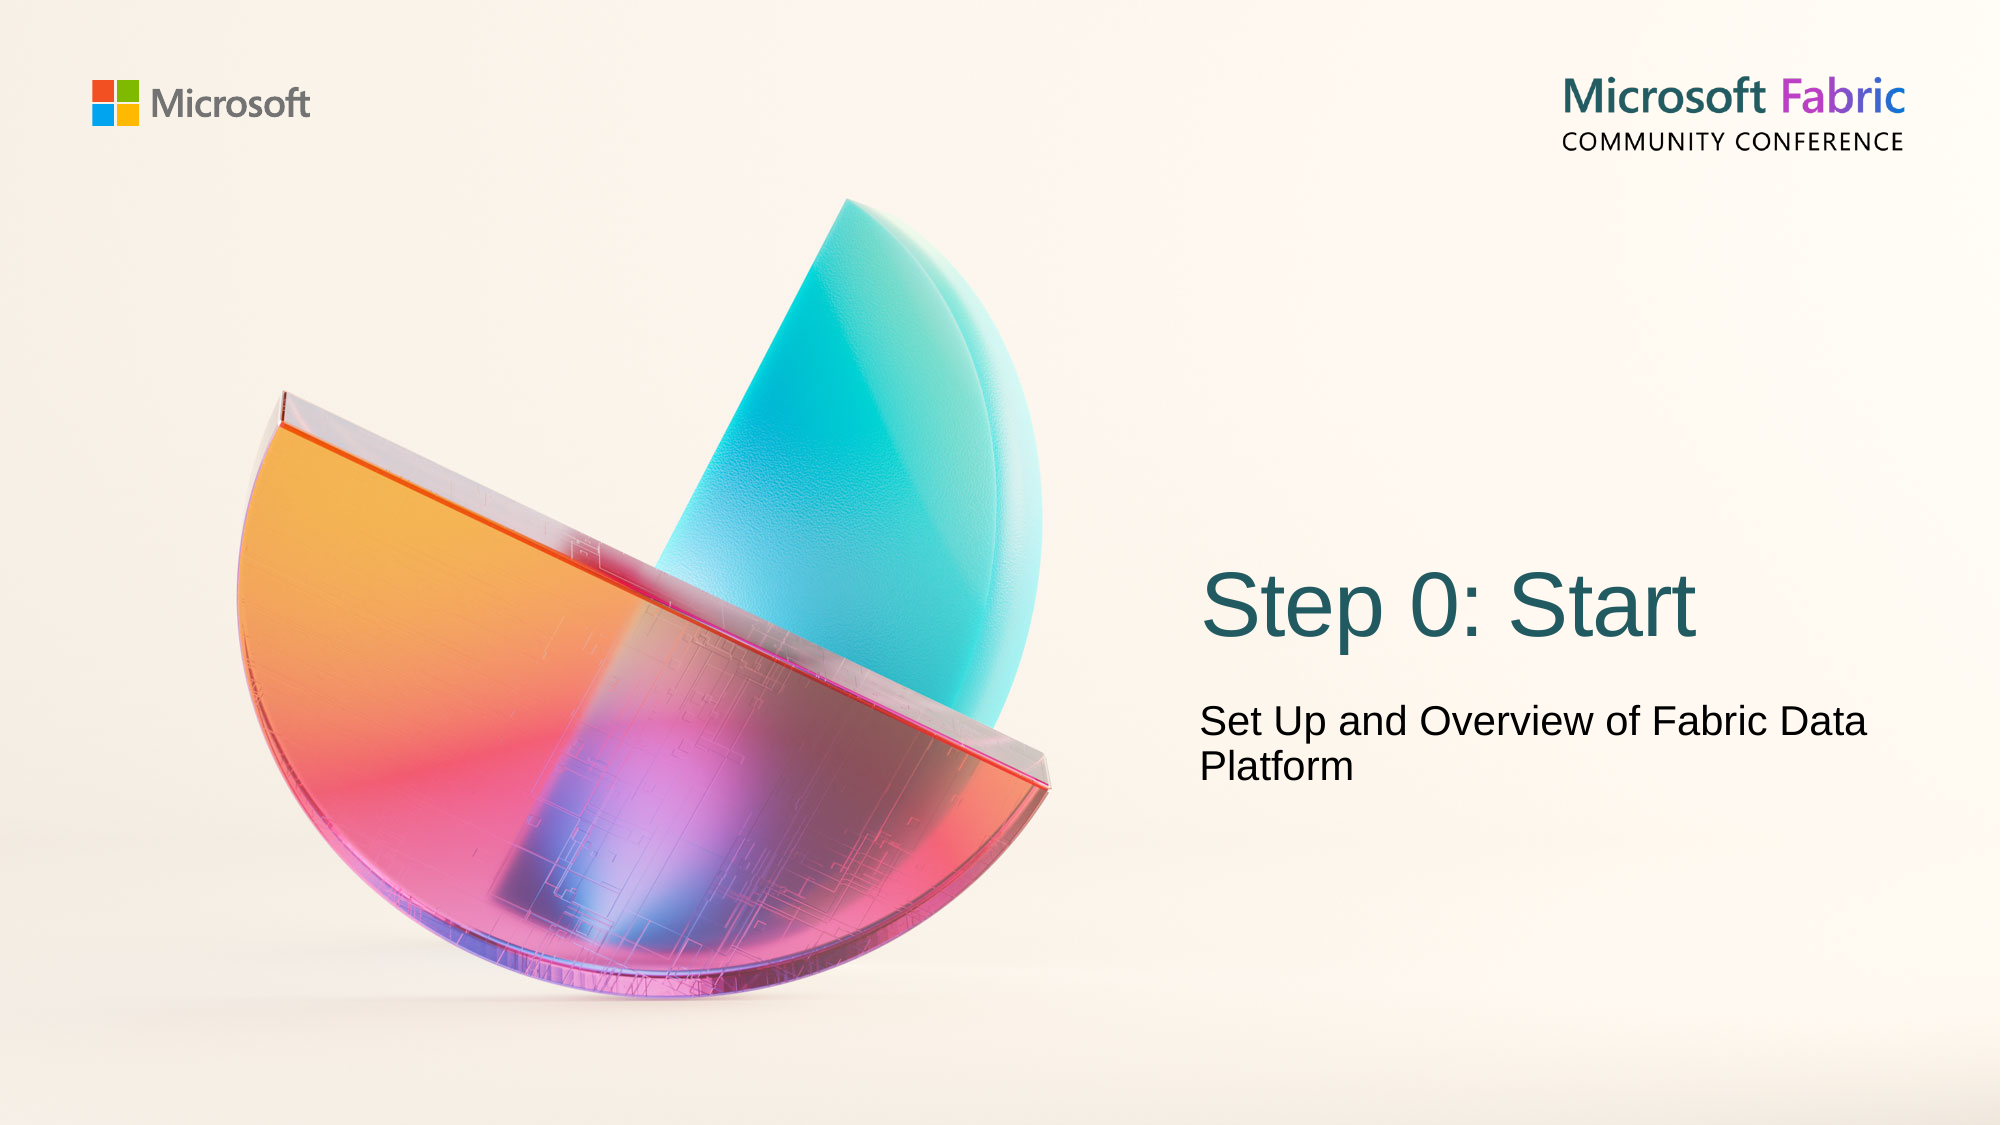

# Step 0: Start
Set Up and Overview of Fabric Data Platform